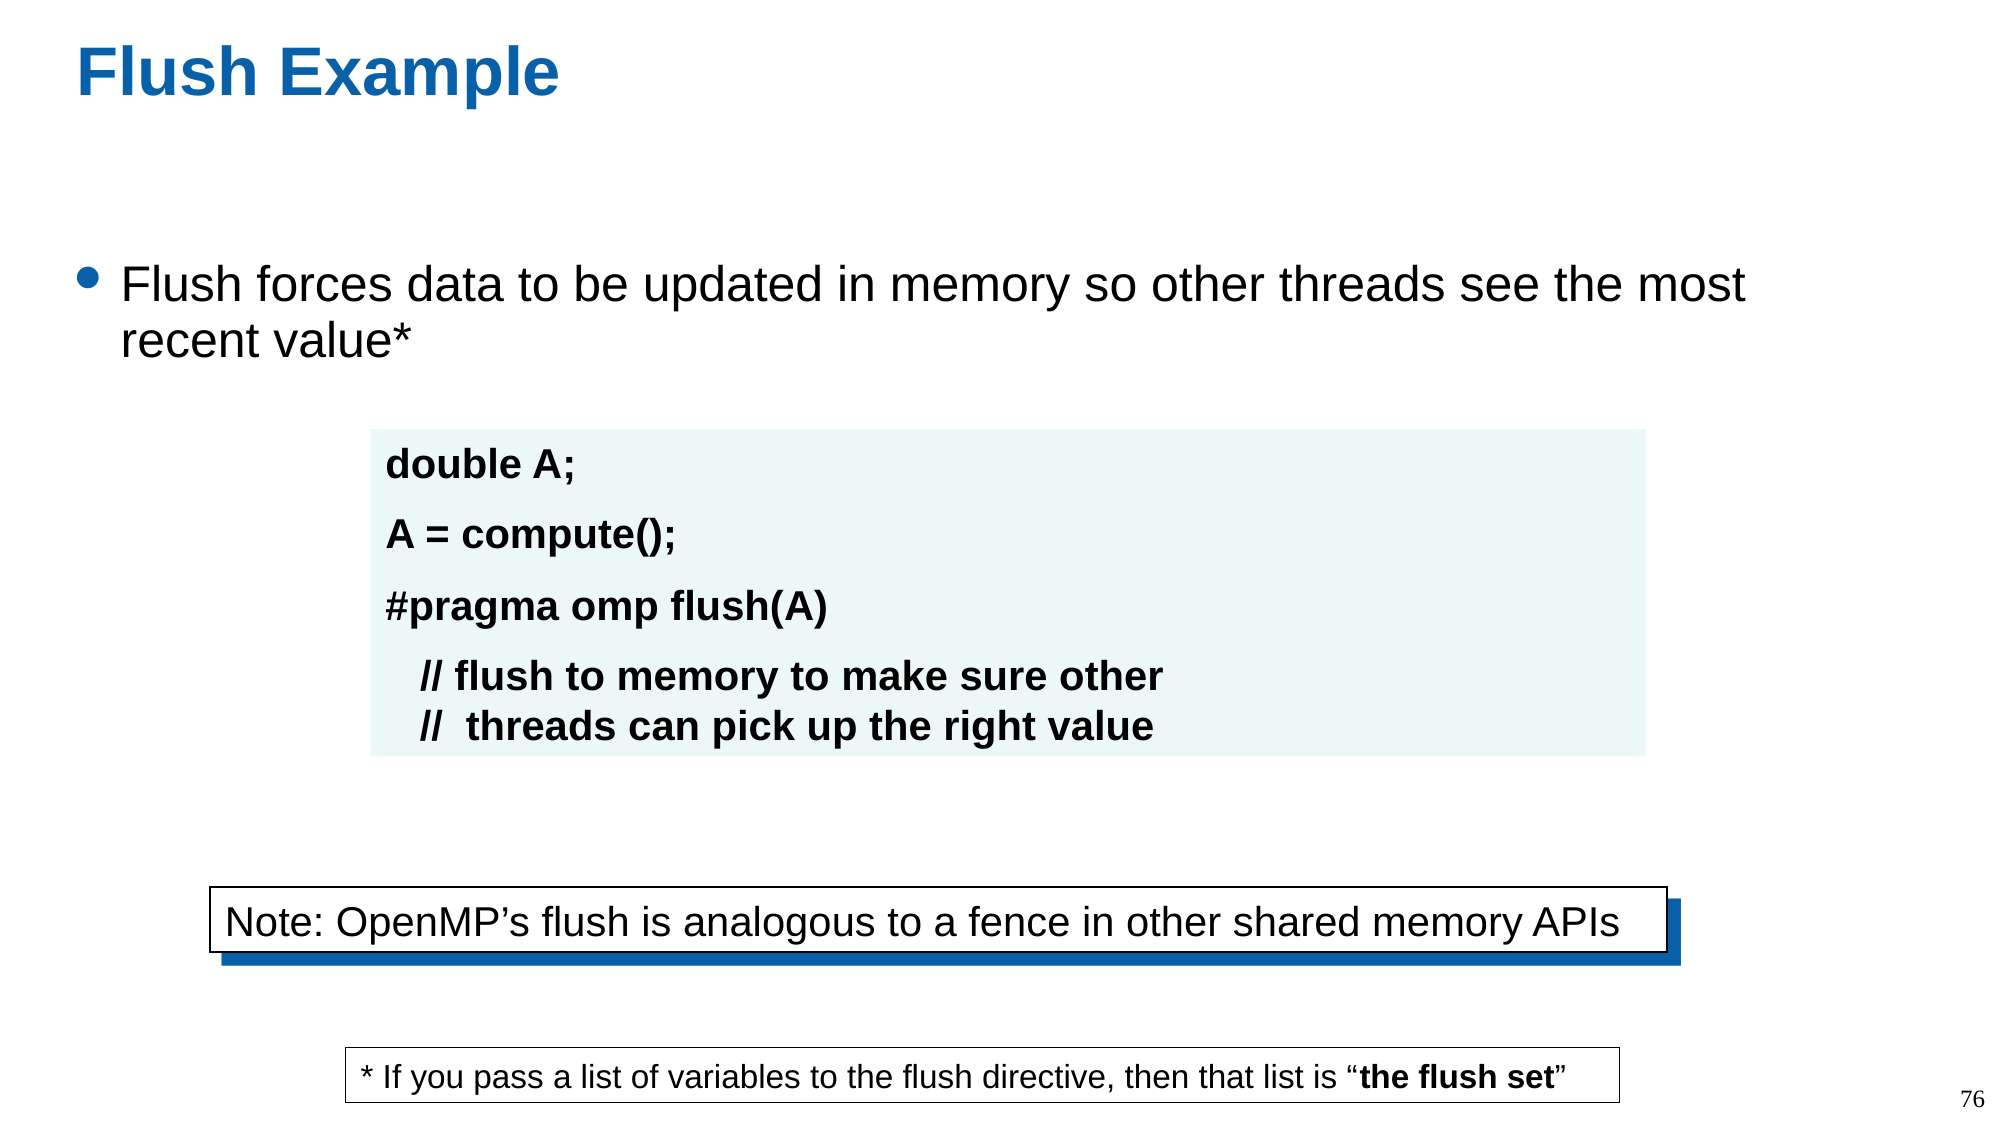

# Flush Example
Flush forces data to be updated in memory so other threads see the most recent value*
double A;
A = compute();
#pragma omp flush(A)
   // flush to memory to make sure other
   //  threads can pick up the right value
Note: OpenMP’s flush is analogous to a fence in other shared memory APIs
* If you pass a list of variables to the flush directive, then that list is “the flush set”
76